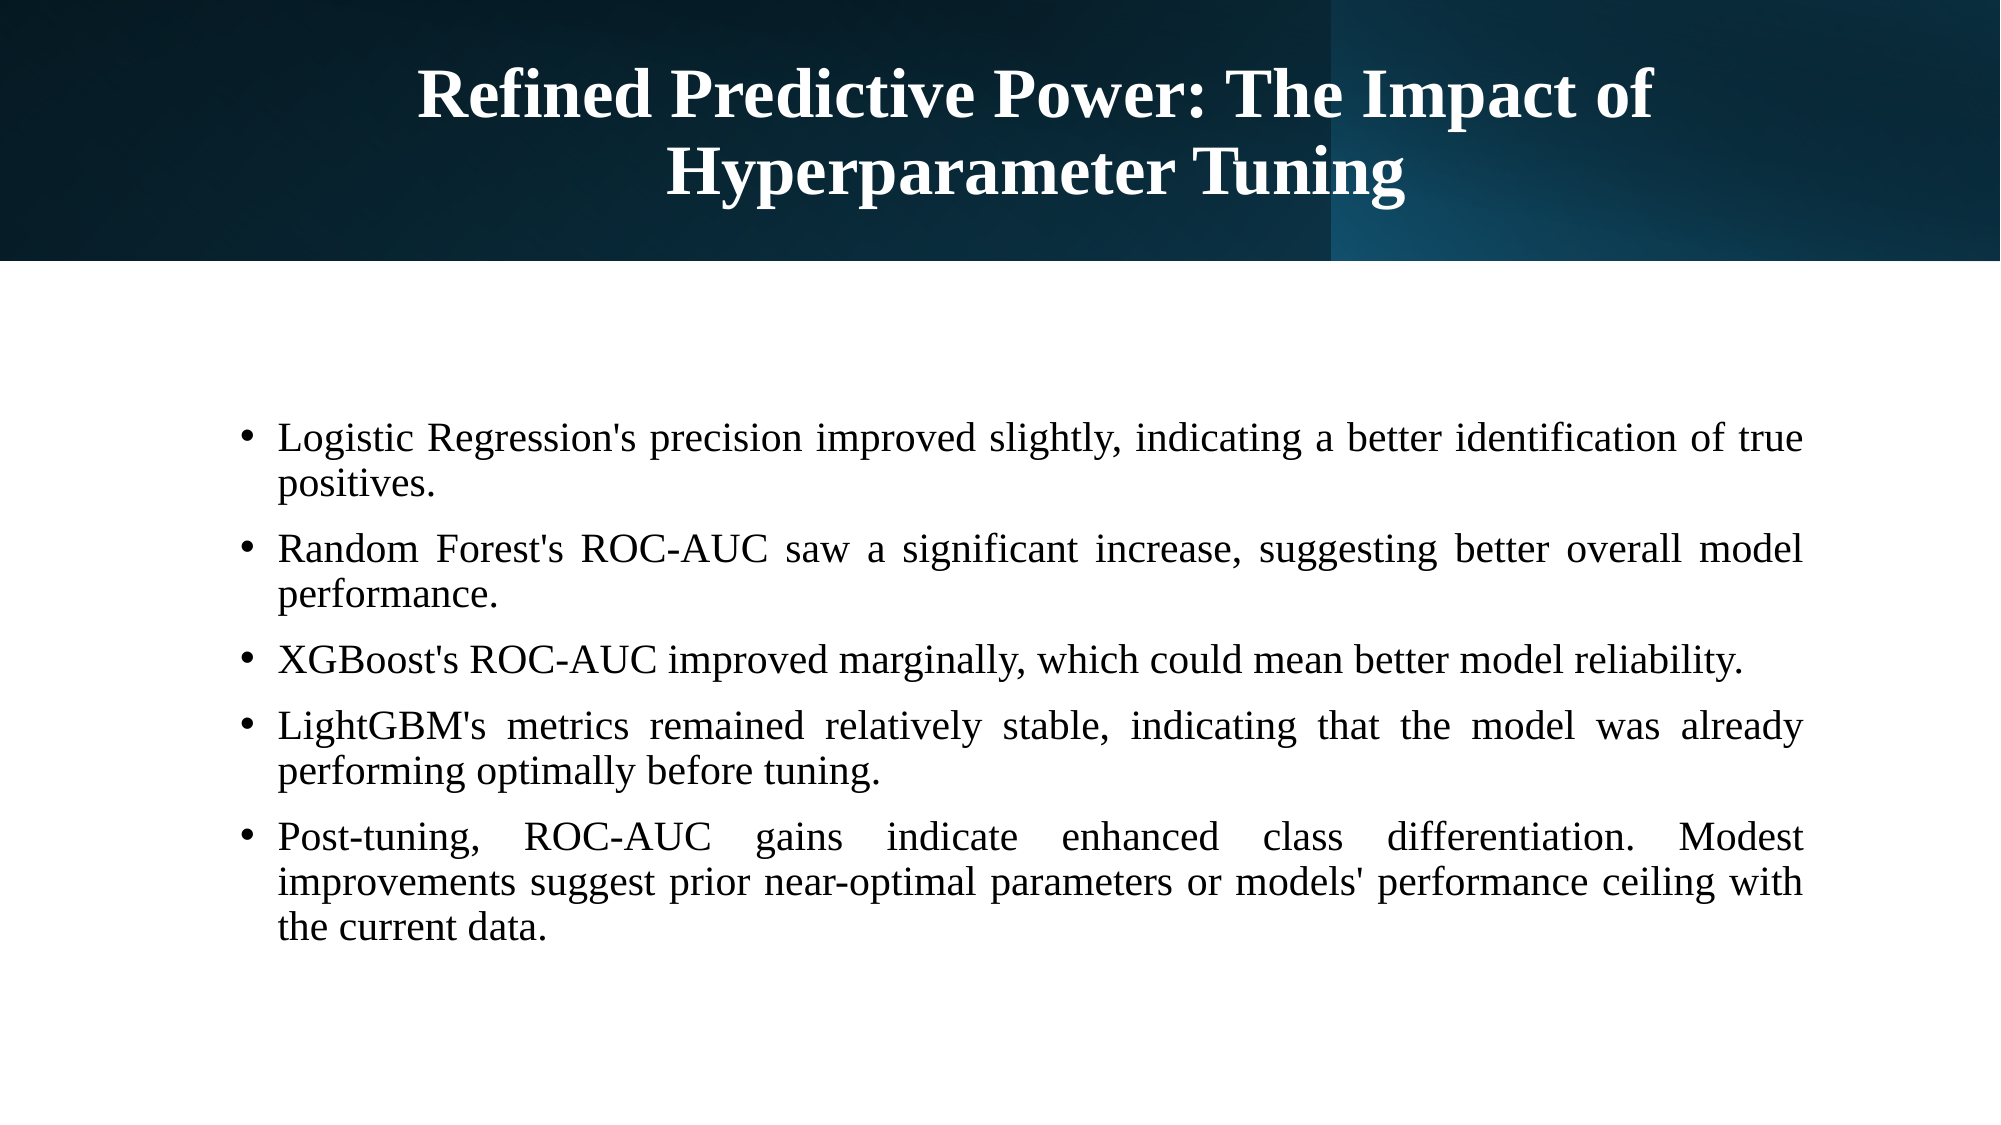

# Refined Predictive Power: The Impact of Hyperparameter Tuning
Logistic Regression's precision improved slightly, indicating a better identification of true positives.
Random Forest's ROC-AUC saw a significant increase, suggesting better overall model performance.
XGBoost's ROC-AUC improved marginally, which could mean better model reliability.
LightGBM's metrics remained relatively stable, indicating that the model was already performing optimally before tuning.
Post-tuning, ROC-AUC gains indicate enhanced class differentiation. Modest improvements suggest prior near-optimal parameters or models' performance ceiling with the current data.